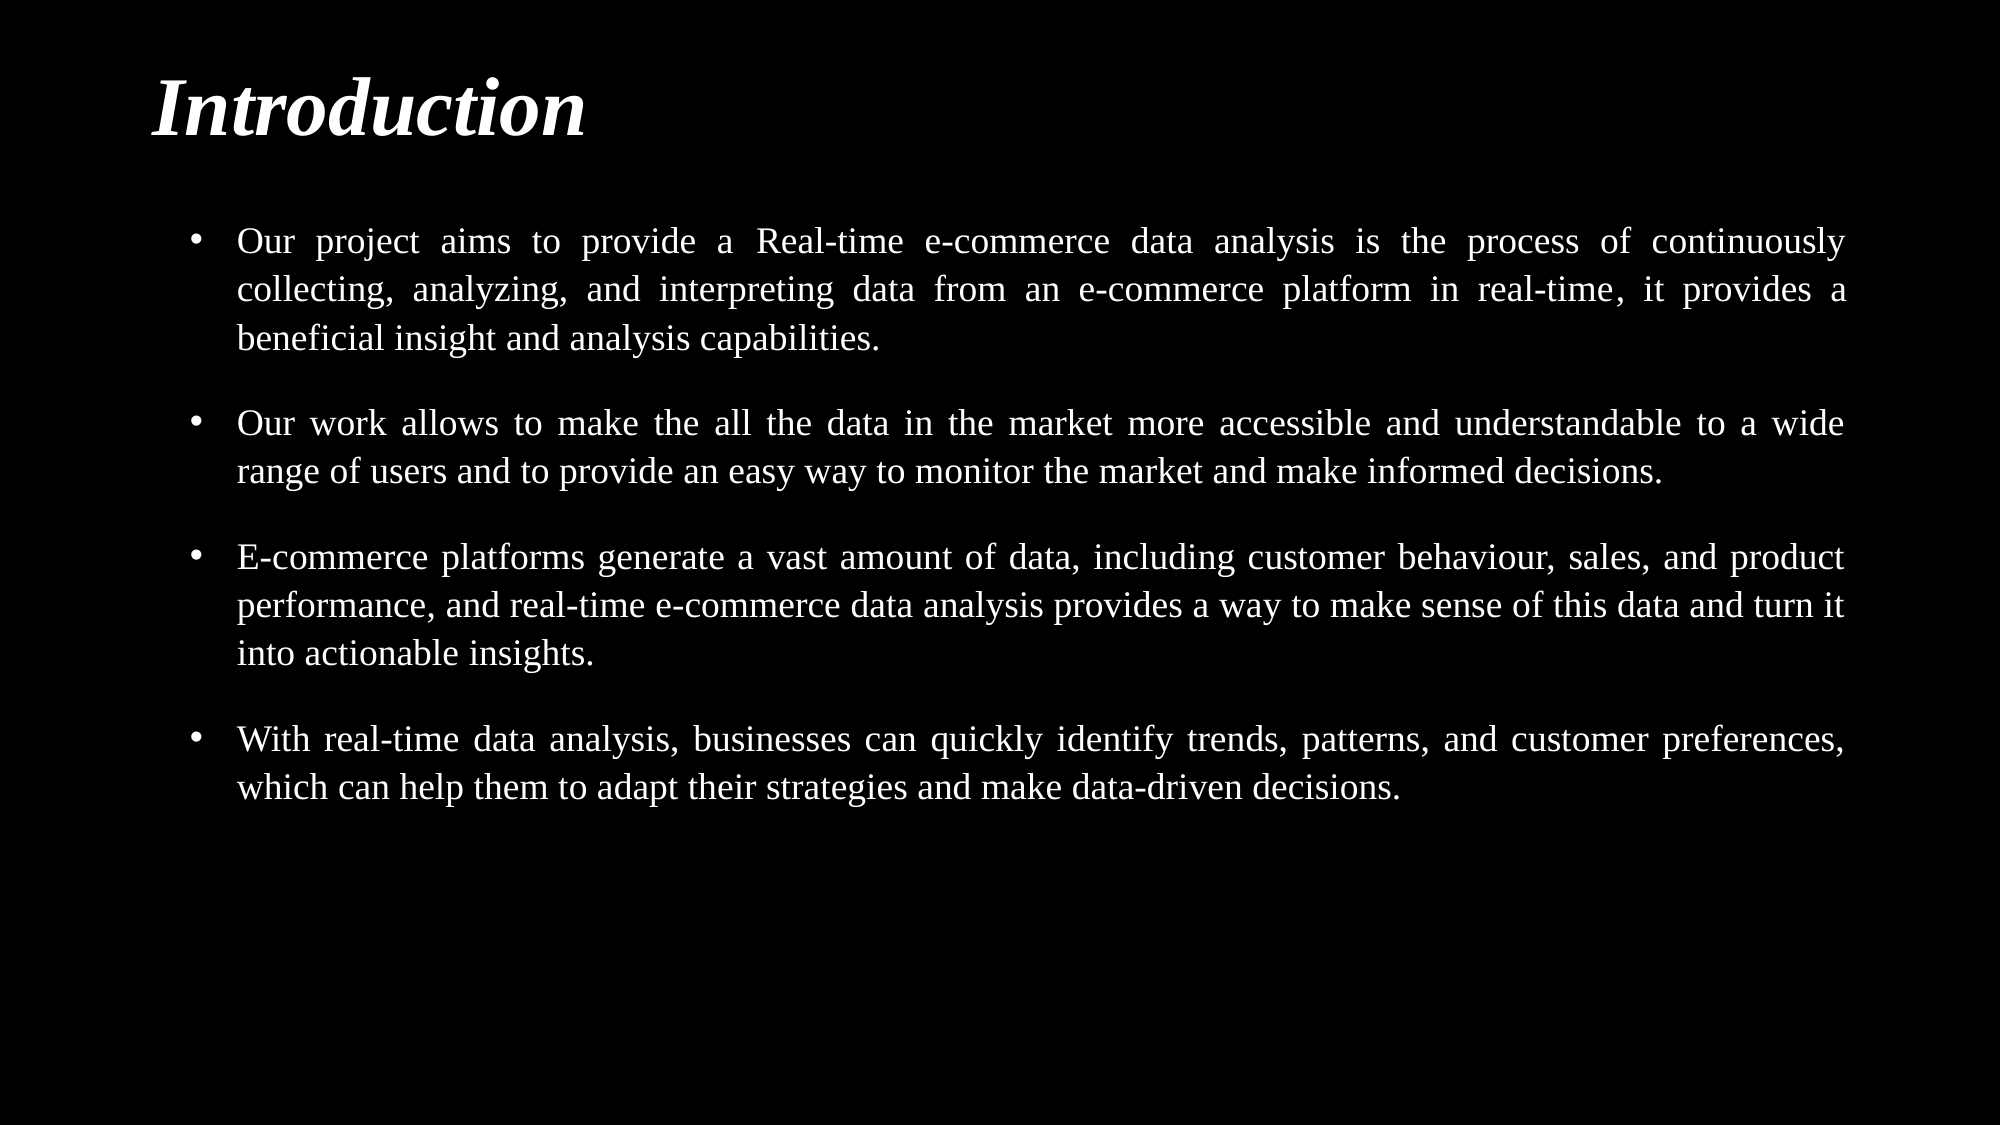

# Introduction
Our project aims to provide a Real-time e-commerce data analysis is the process of continuously collecting, analyzing, and interpreting data from an e-commerce platform in real-time, it provides a beneficial insight and analysis capabilities.
Our work allows to make the all the data in the market more accessible and understandable to a wide range of users and to provide an easy way to monitor the market and make informed decisions.
E-commerce platforms generate a vast amount of data, including customer behaviour, sales, and product performance, and real-time e-commerce data analysis provides a way to make sense of this data and turn it into actionable insights.
With real-time data analysis, businesses can quickly identify trends, patterns, and customer preferences, which can help them to adapt their strategies and make data-driven decisions.